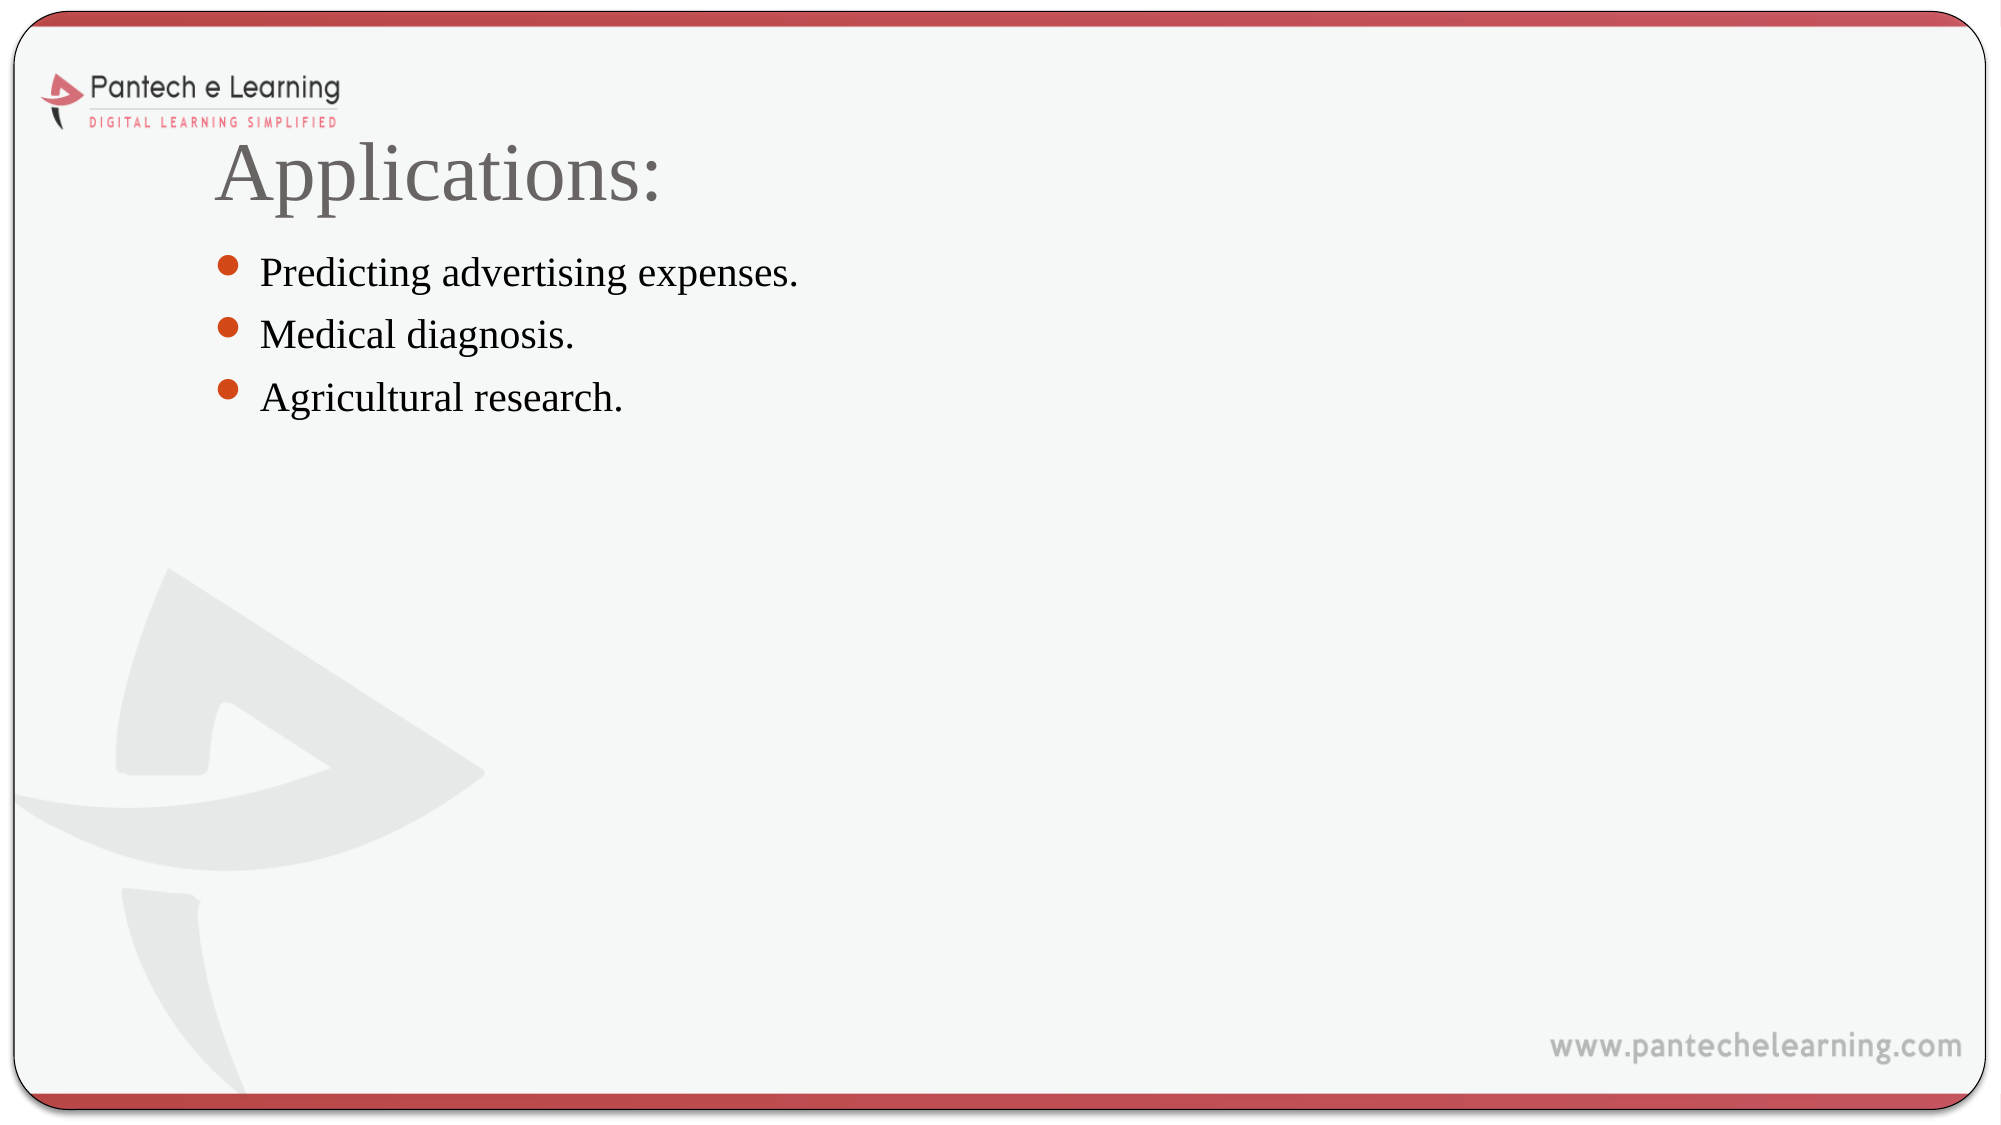

# Applications:
Predicting advertising expenses.
Medical diagnosis.
Agricultural research.